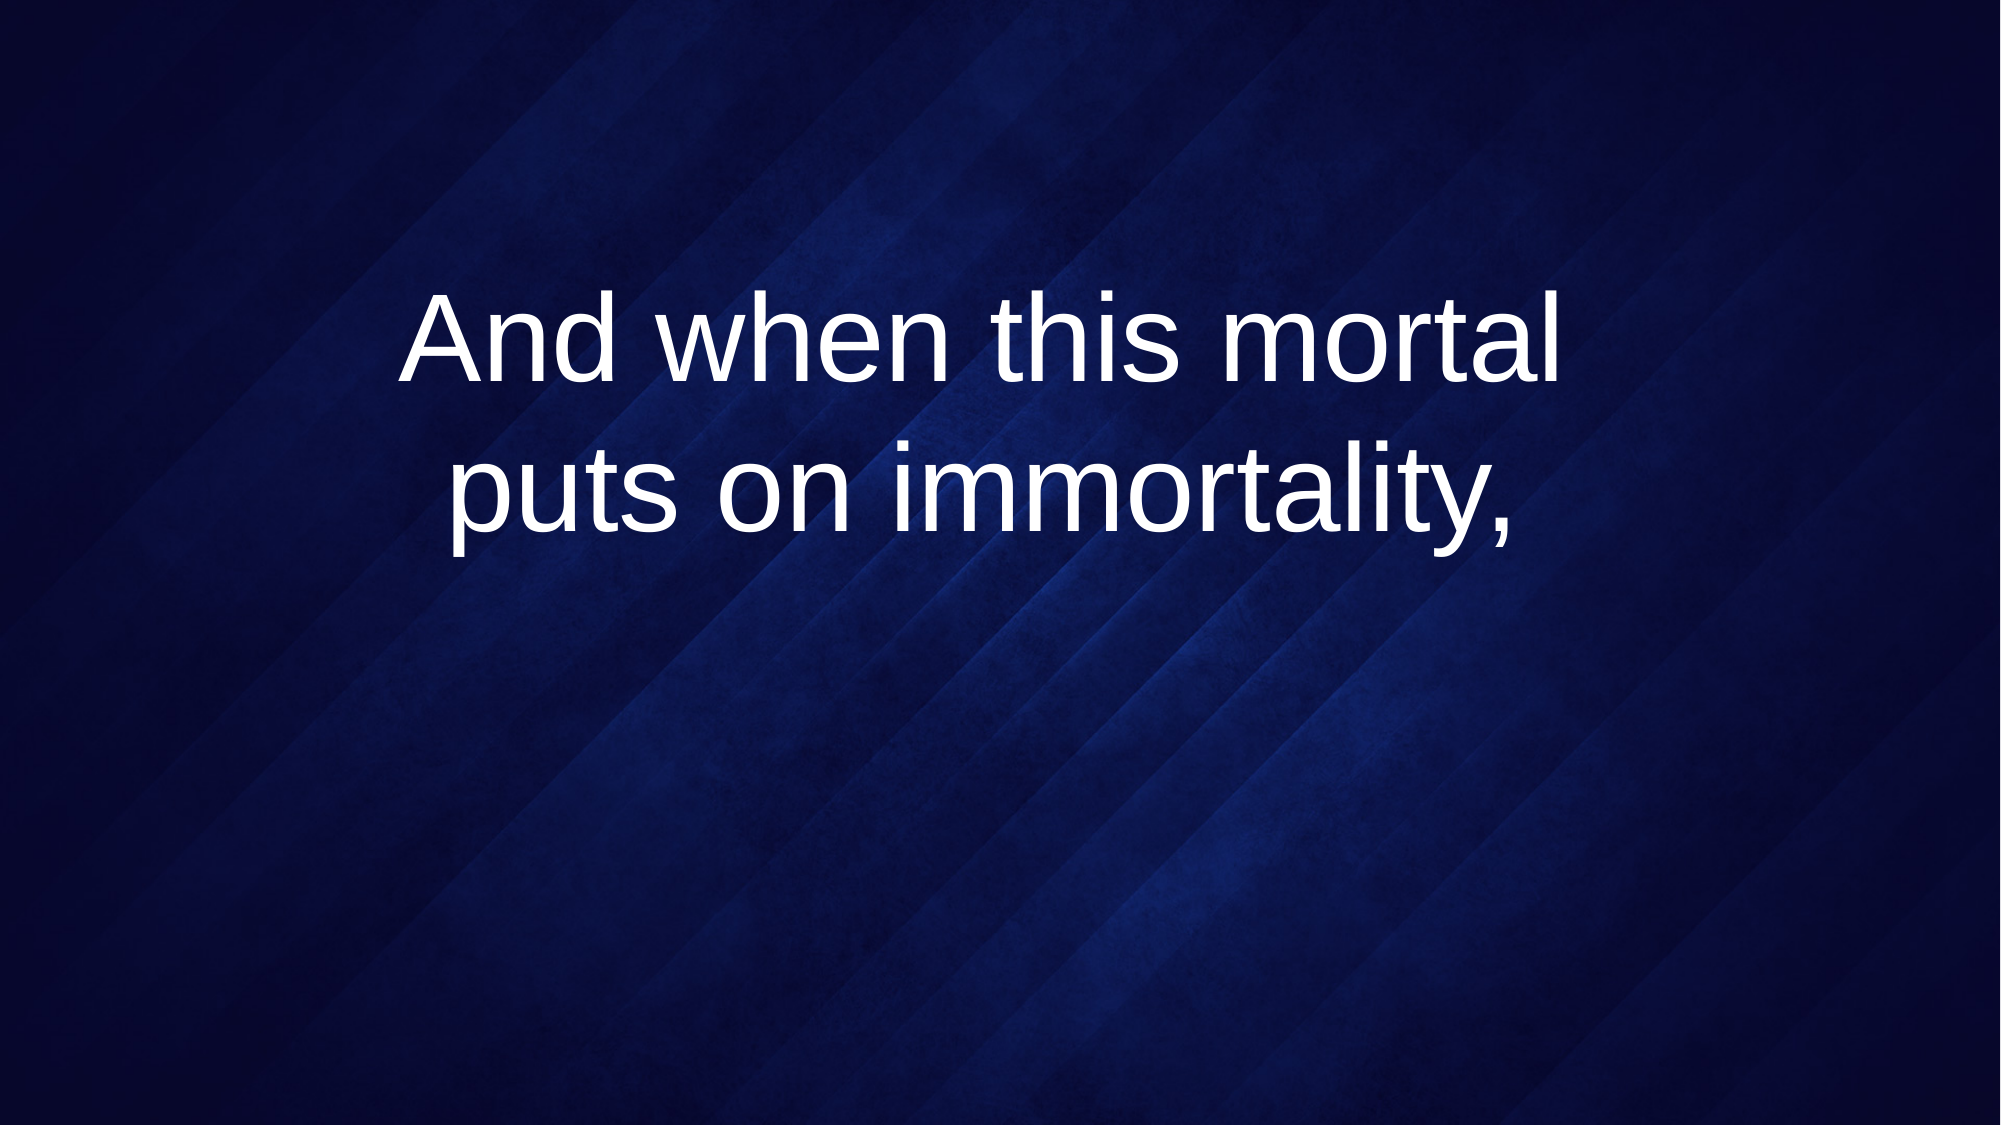

# And when this mortal puts on immortality,